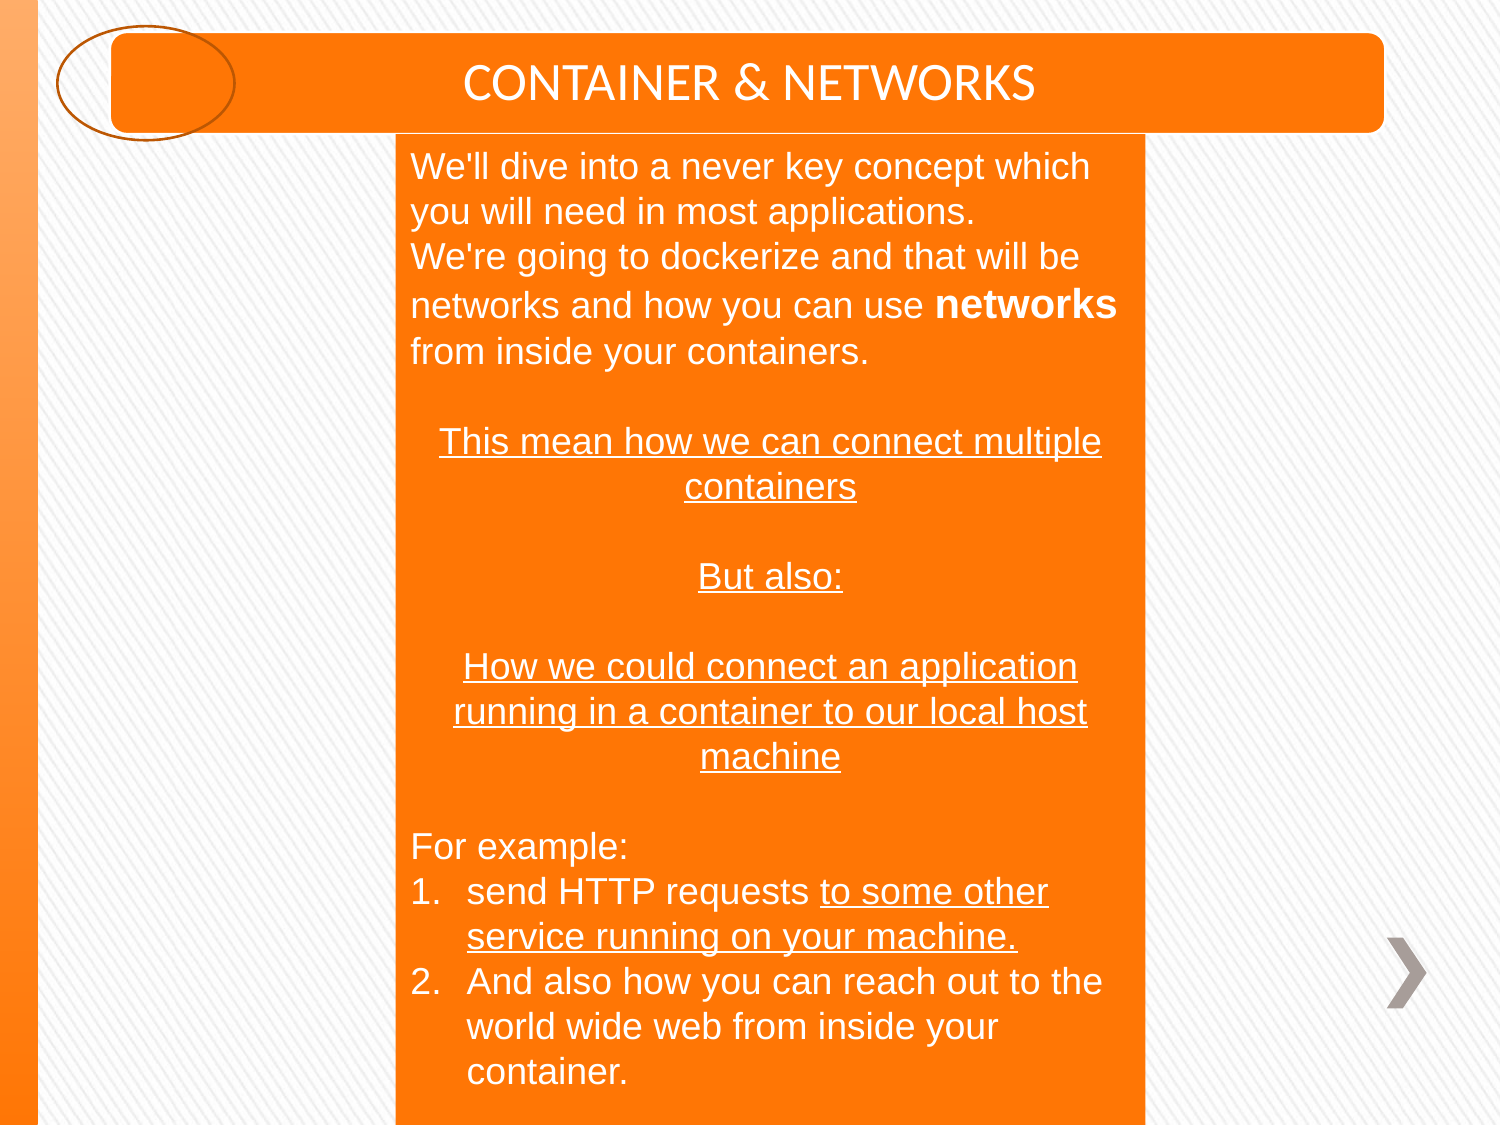

CONTAINER & NETWORKS
We'll dive into a never key concept which you will need in most applications.
We're going to dockerize and that will be networks and how you can use networks from inside your containers.

This mean how we can connect multiple containers

But also:

How we could connect an application
running in a container to our local host machine

For example:
send HTTP requests to some other service running on your machine.
And also how you can reach out to the world wide web from inside your container.